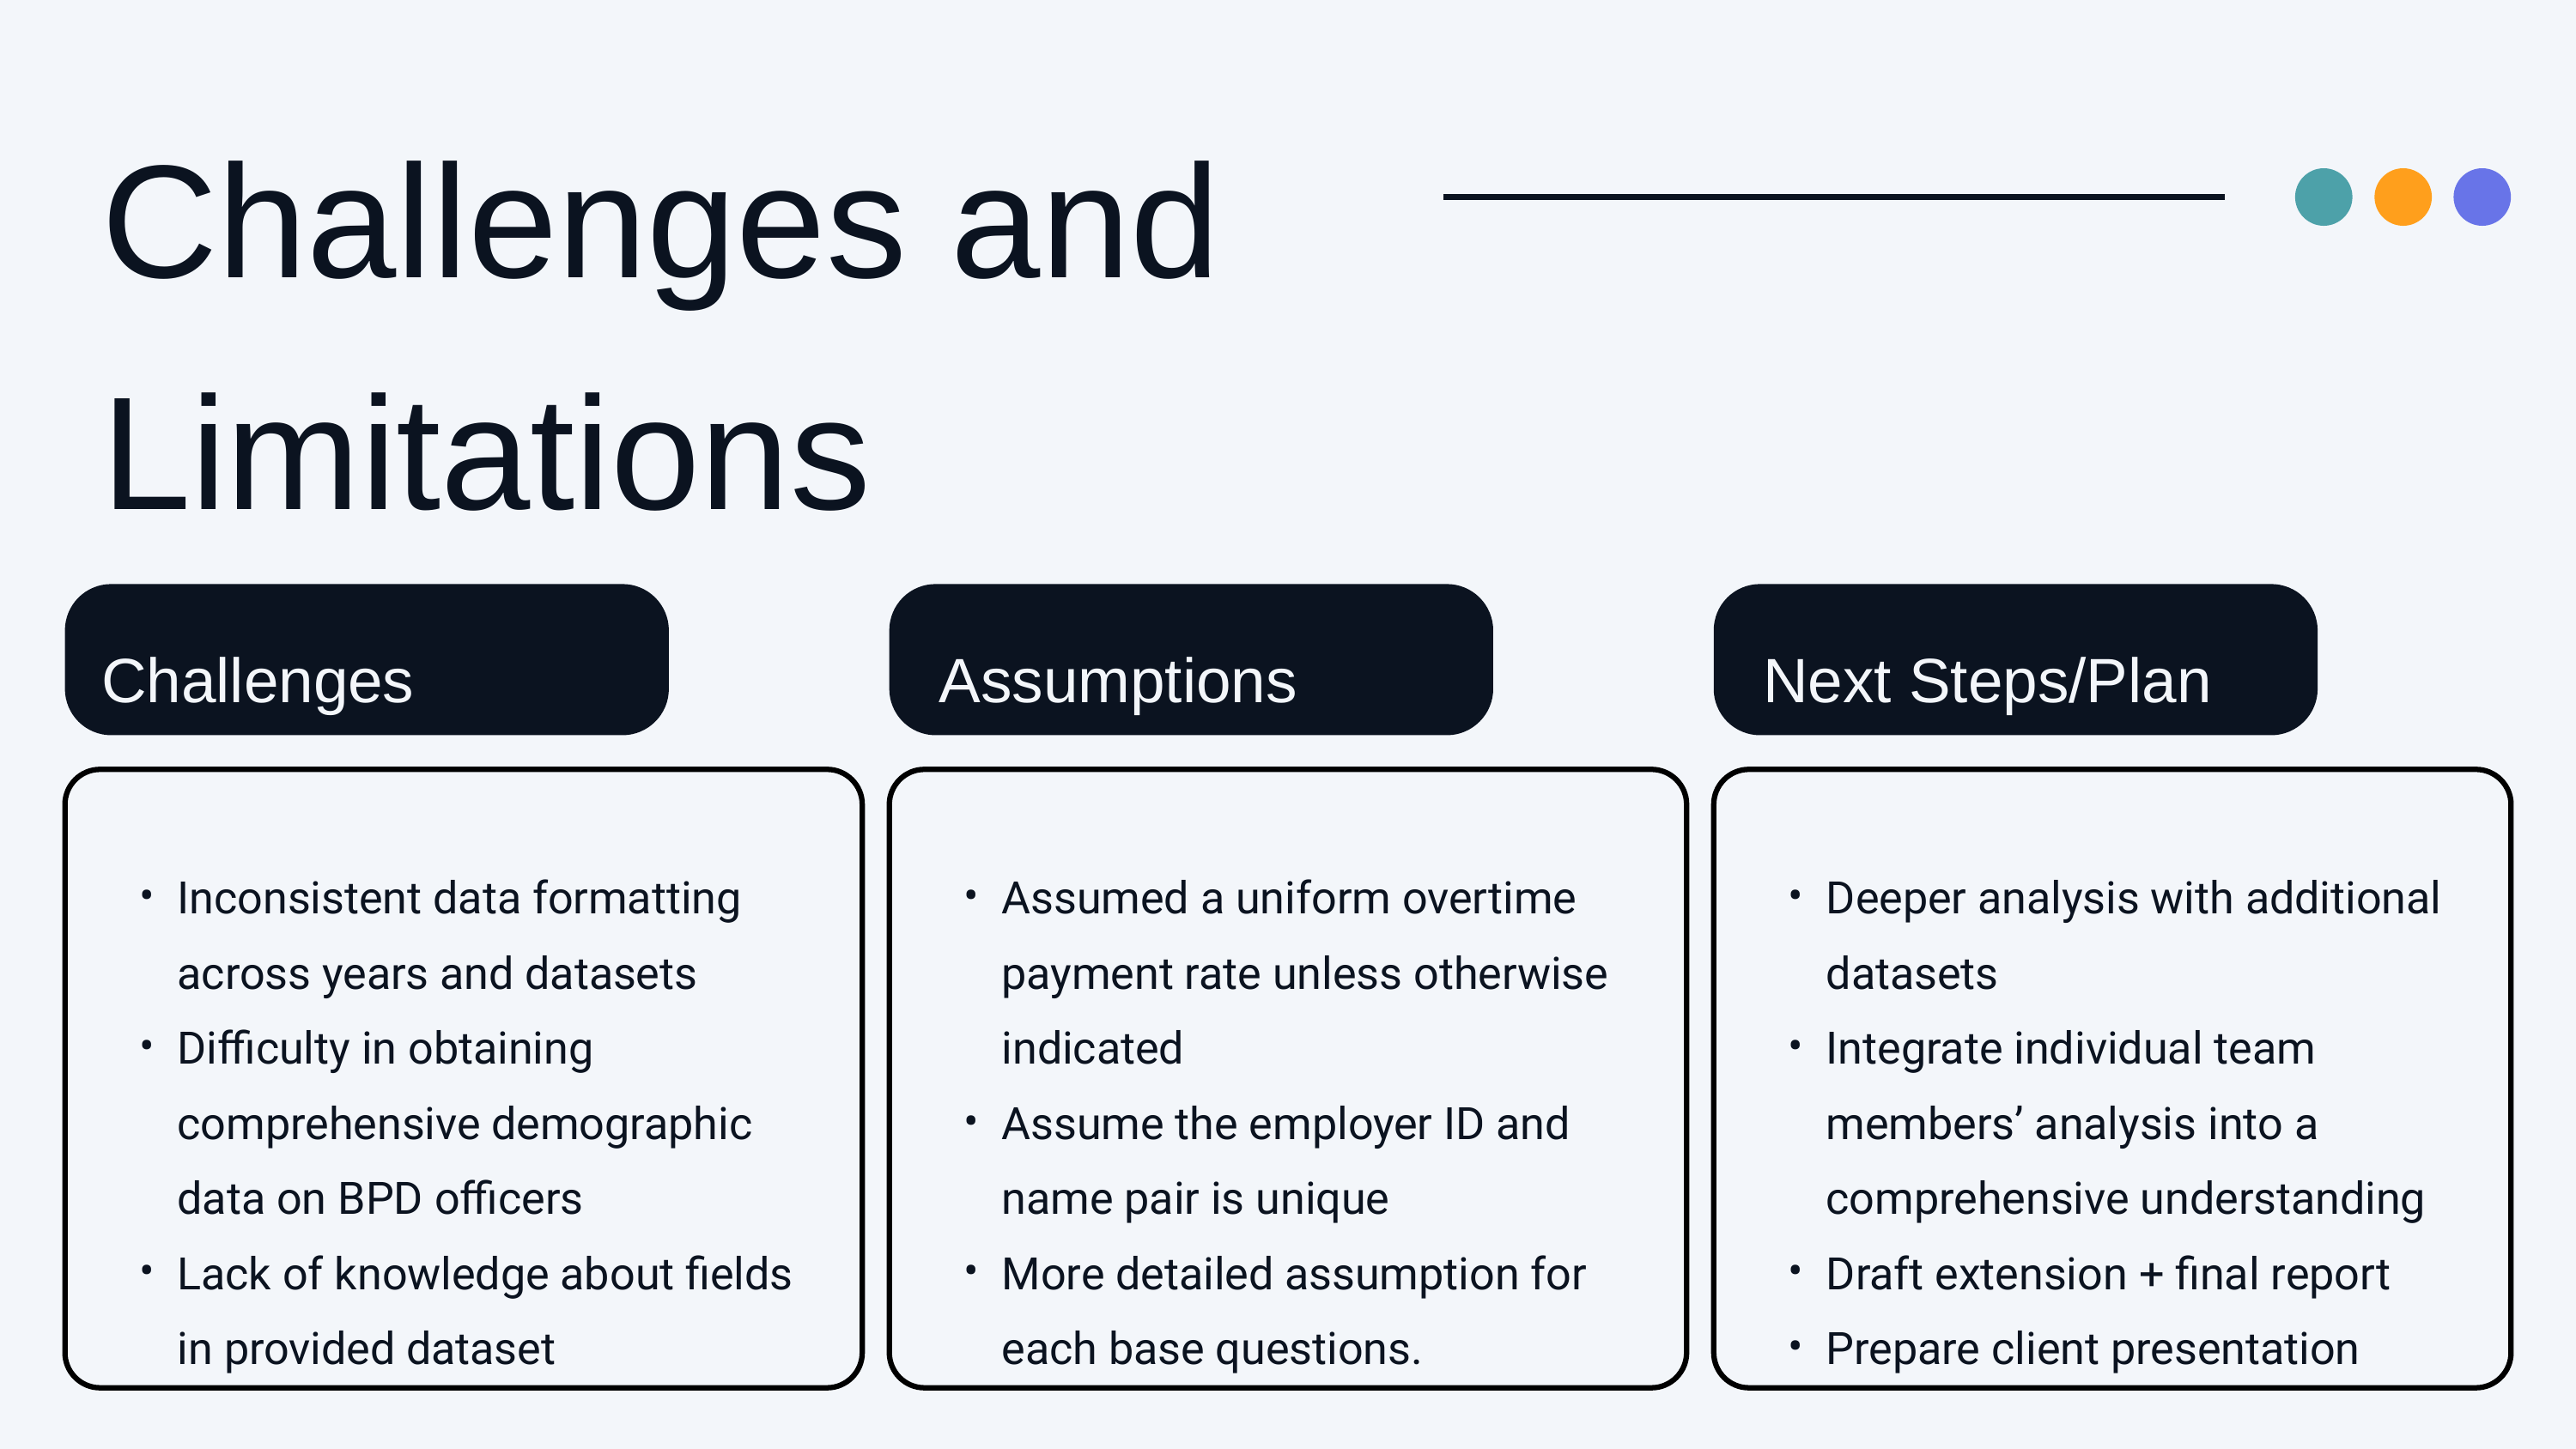

Challenges and
Limitations

Challenges
Assumptions
Next Steps/Plan

Inconsistent data formatting across years and datasets
Difficulty in obtaining comprehensive demographic data on BPD officers
Lack of knowledge about fields in provided dataset

Assumed a uniform overtime payment rate unless otherwise indicated
Assume the employer ID and name pair is unique
More detailed assumption for each base questions.
Deeper analysis with additional datasets
Integrate individual team members’ analysis into a comprehensive understanding
Draft extension + final report
Prepare client presentation